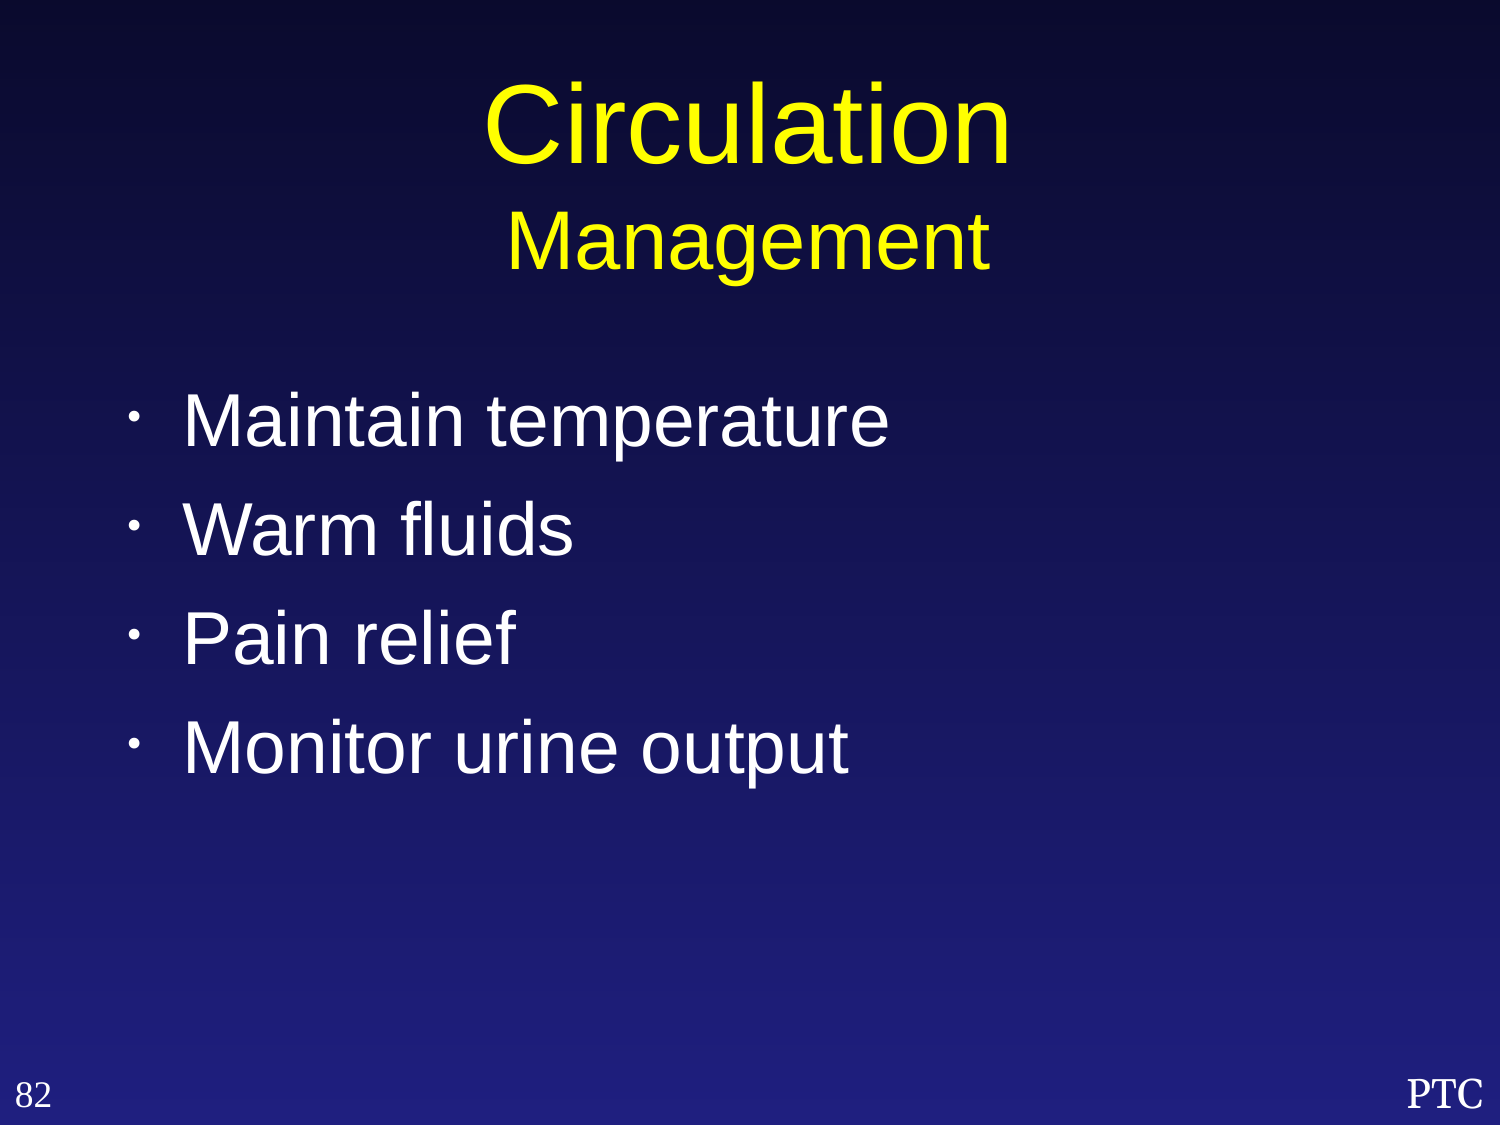

Circulation
Management
Maintain temperature
Warm fluids
Pain relief
Monitor urine output

82